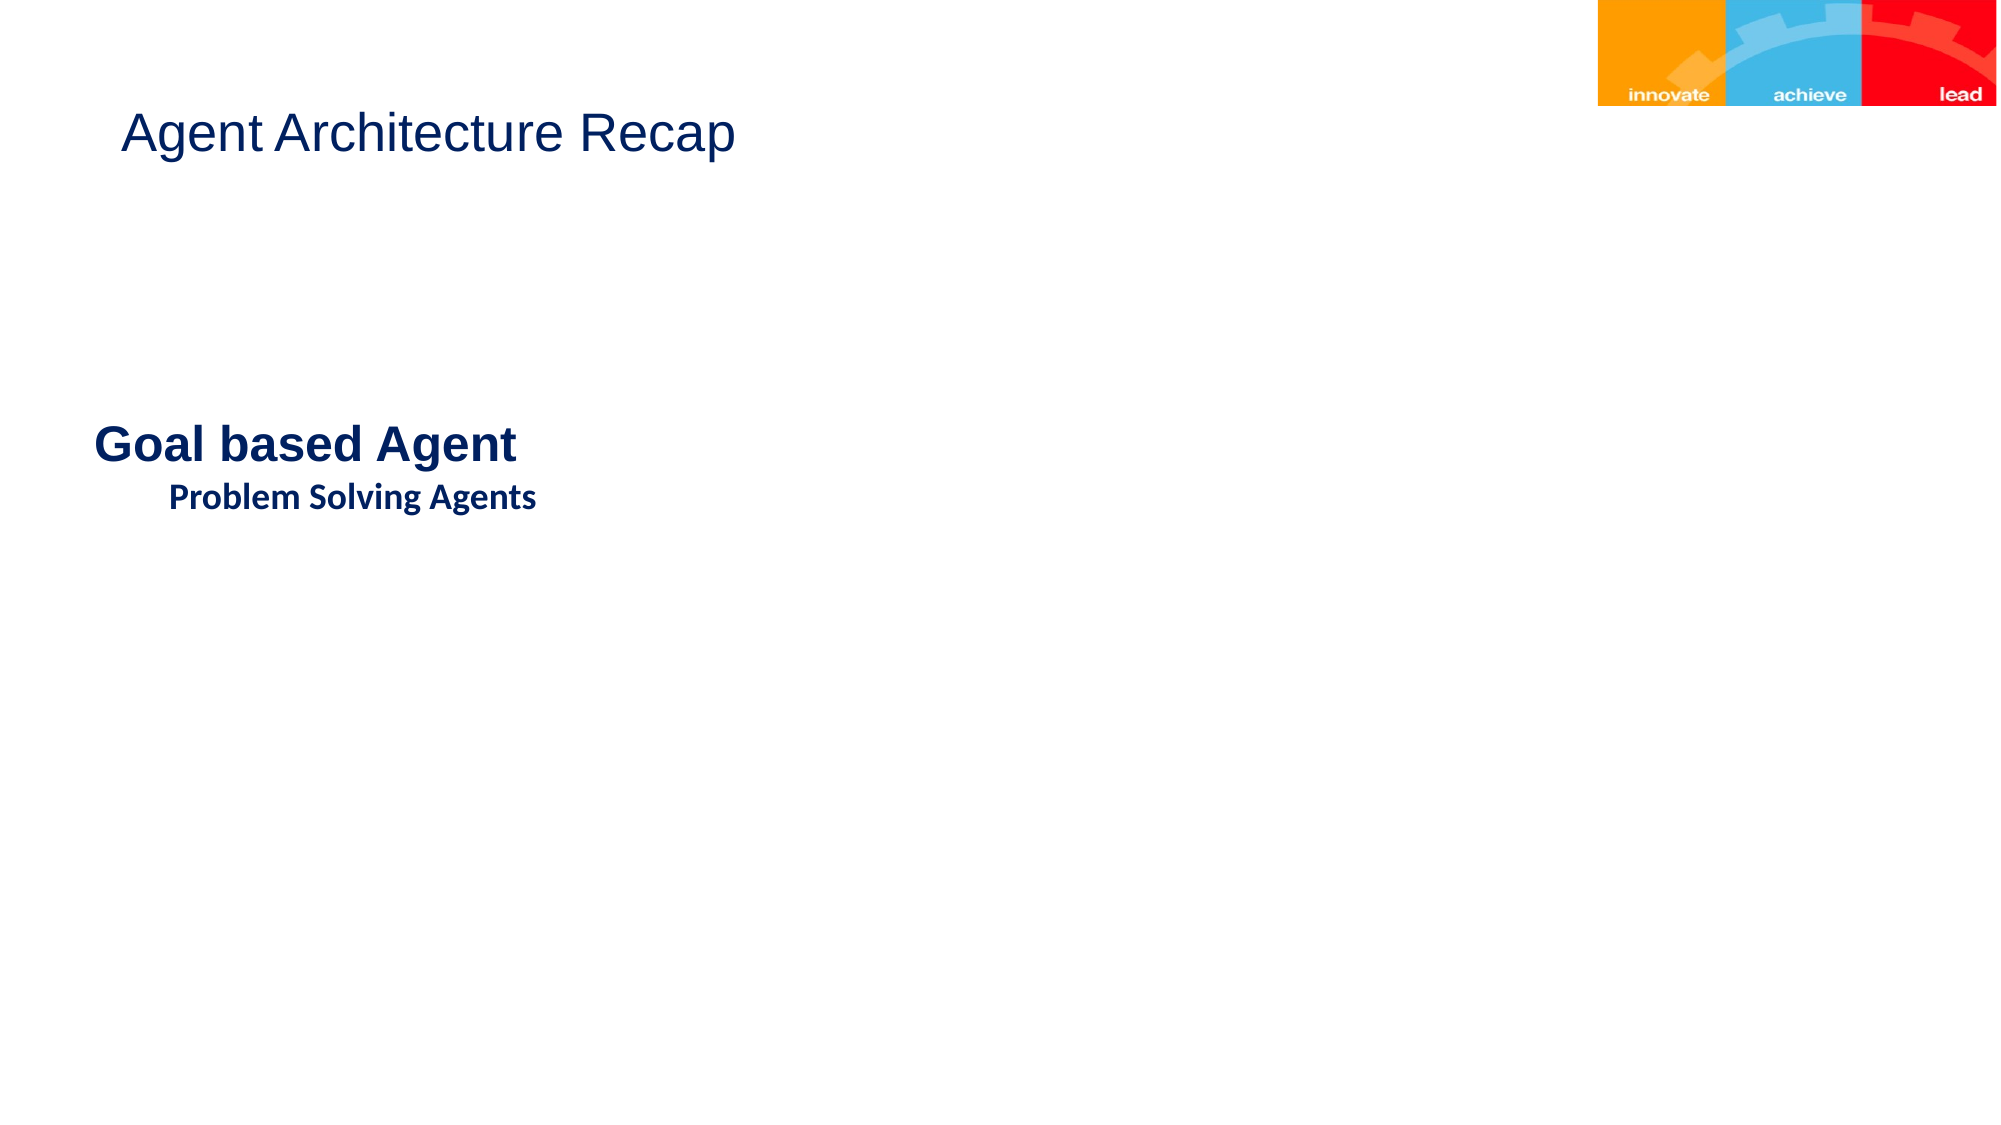

# Agent Architecture Recap
Goal based Agent
Problem Solving Agents